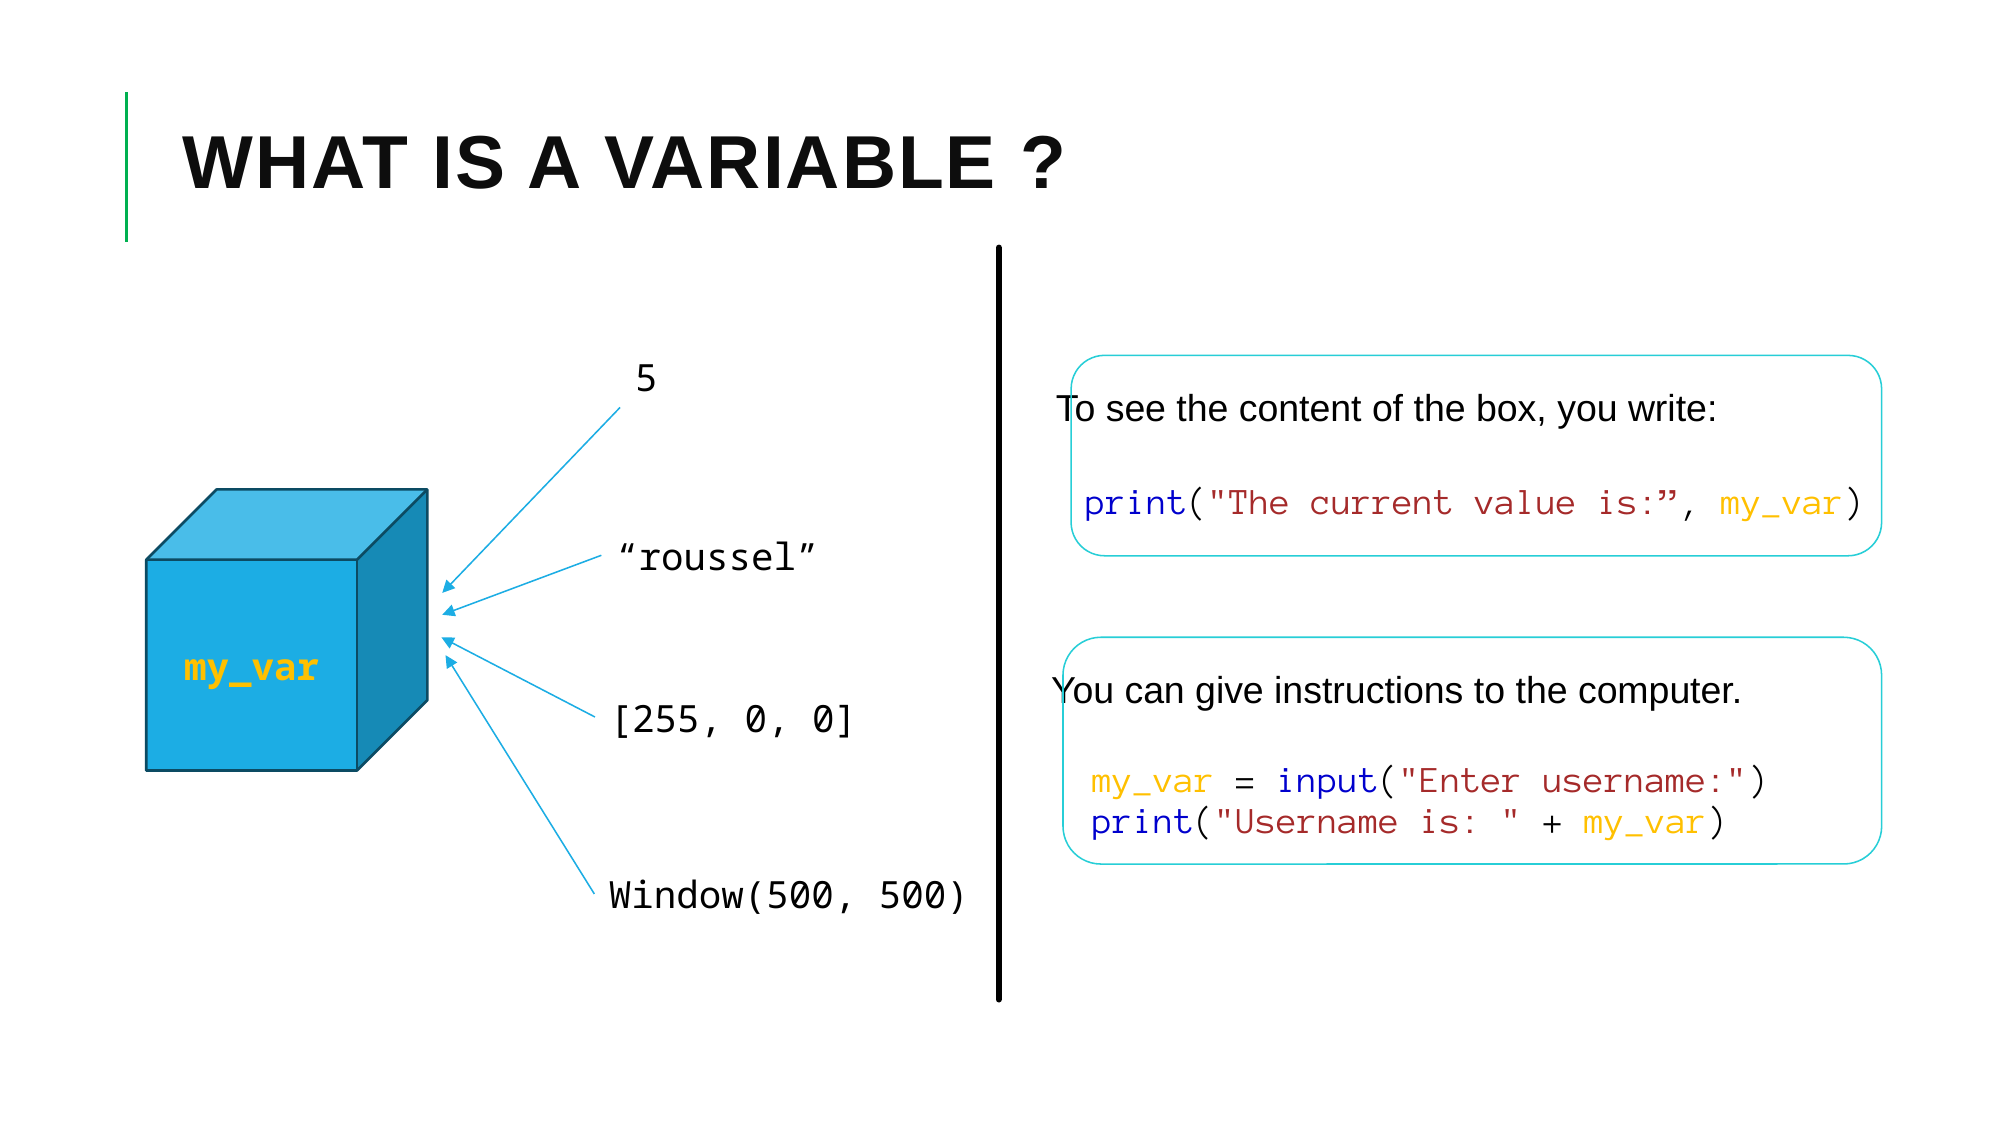

# What is a variable ?
5
my_var
“roussel”
[255, 0, 0]
Window(500, 500)

To see the content of the box, you write:
print("The current value is:”, my_var)

You can give instructions to the computer.
my_var = input("Enter username:")
print("Username is: " + my_var)